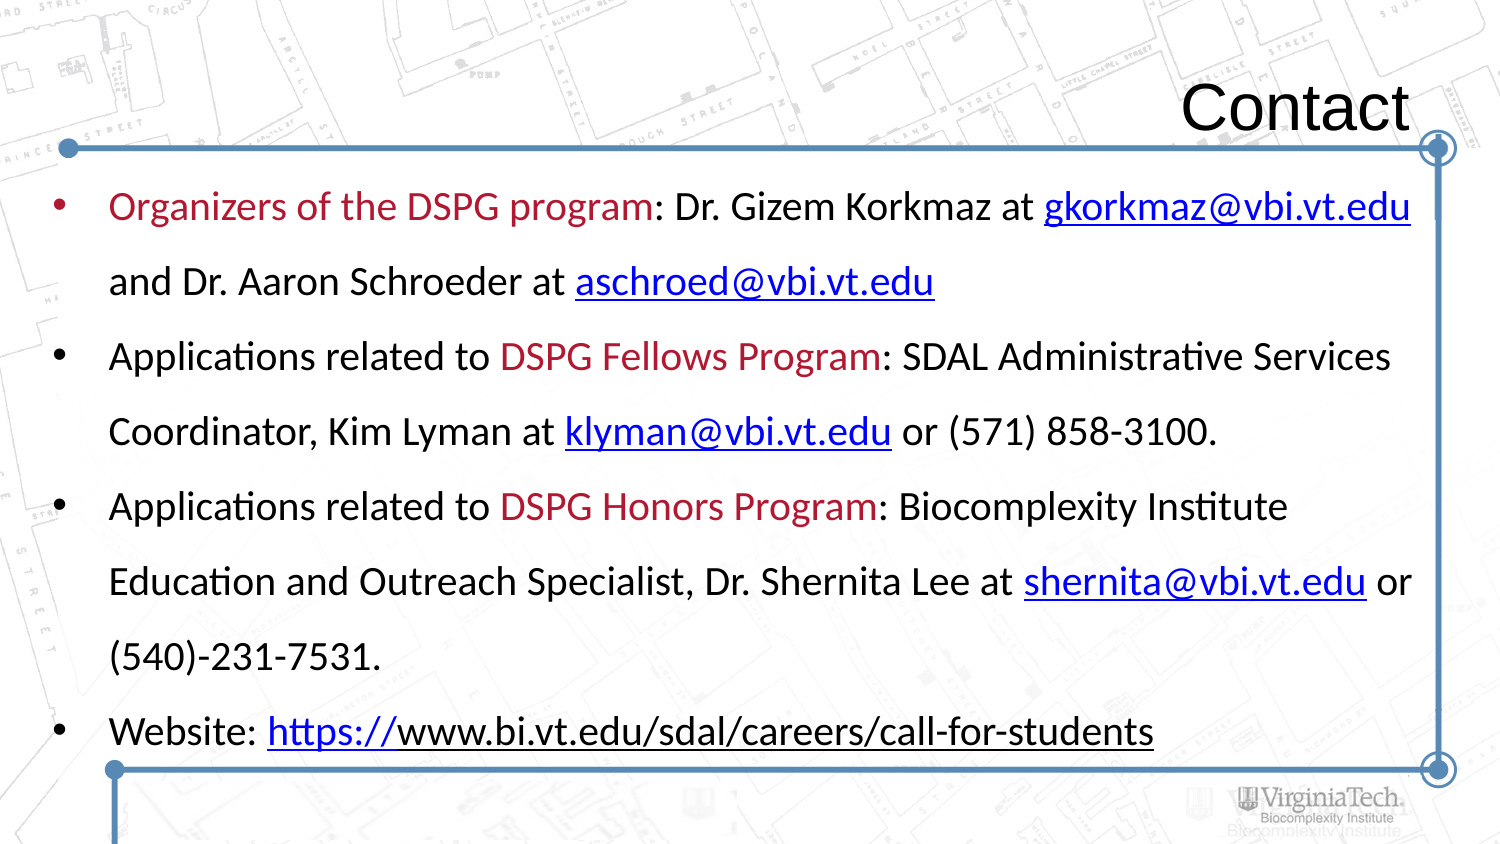

# Contact
Organizers of the DSPG program: Dr. Gizem Korkmaz at gkorkmaz@vbi.vt.edu and Dr. Aaron Schroeder at aschroed@vbi.vt.edu
Applications related to DSPG Fellows Program: SDAL Administrative Services Coordinator, Kim Lyman at klyman@vbi.vt.edu or (571) 858-3100.
Applications related to DSPG Honors Program: Biocomplexity Institute Education and Outreach Specialist, Dr. Shernita Lee at shernita@vbi.vt.edu or (540)-231-7531.
Website: https://www.bi.vt.edu/sdal/careers/call-for-students